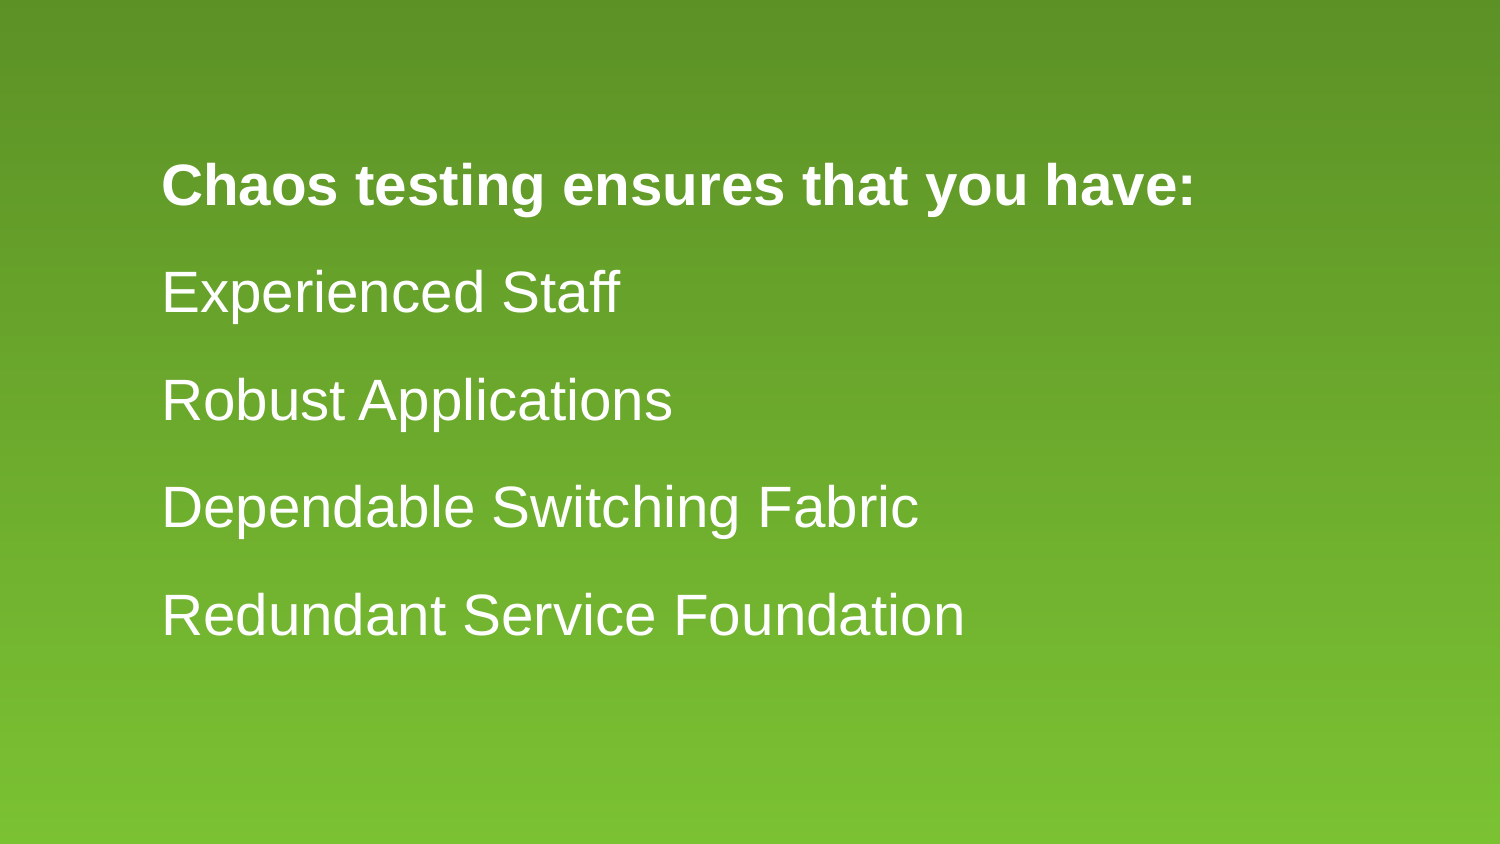

Chaos testing ensures that you have:
Experienced Staff
Robust Applications
Dependable Switching Fabric
Redundant Service Foundation